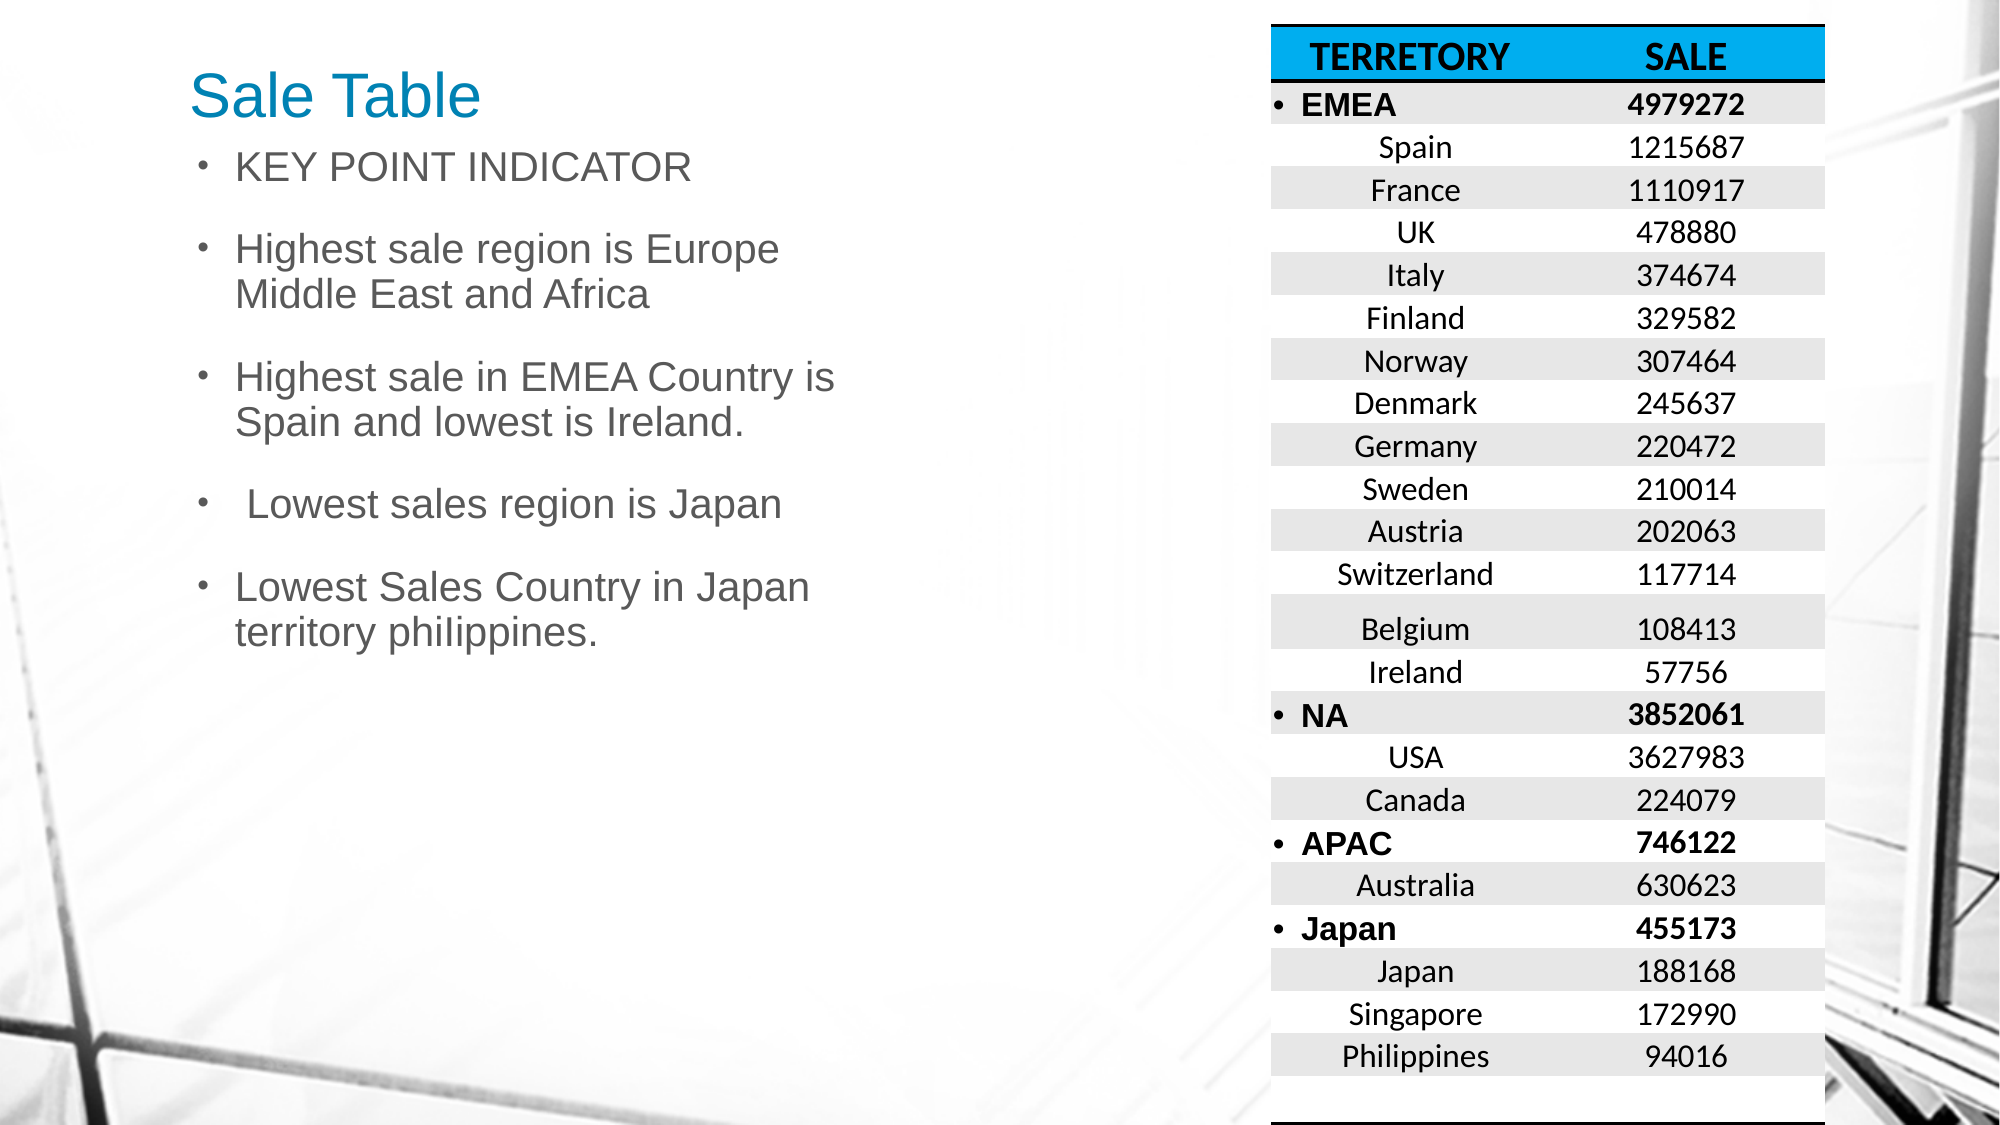

| TERRETORY | SALE |
| --- | --- |
| EMEA | 4979272 |
| Spain | 1215687 |
| France | 1110917 |
| UK | 478880 |
| Italy | 374674 |
| Finland | 329582 |
| Norway | 307464 |
| Denmark | 245637 |
| Germany | 220472 |
| Sweden | 210014 |
| Austria | 202063 |
| Switzerland | 117714 |
| Belgium | 108413 |
| Ireland | 57756 |
| NA | 3852061 |
| USA | 3627983 |
| Canada | 224079 |
| APAC | 746122 |
| Australia | 630623 |
| Japan | 455173 |
| Japan | 188168 |
| Singapore | 172990 |
| Philippines | 94016 |
|  |  |
# Sale Table
KEY POINT INDICATOR
Highest sale region is Europe Middle East and Africa
Highest sale in EMEA Country is Spain and lowest is Ireland.
 Lowest sales region is Japan
Lowest Sales Country in Japan territory phiIippines.